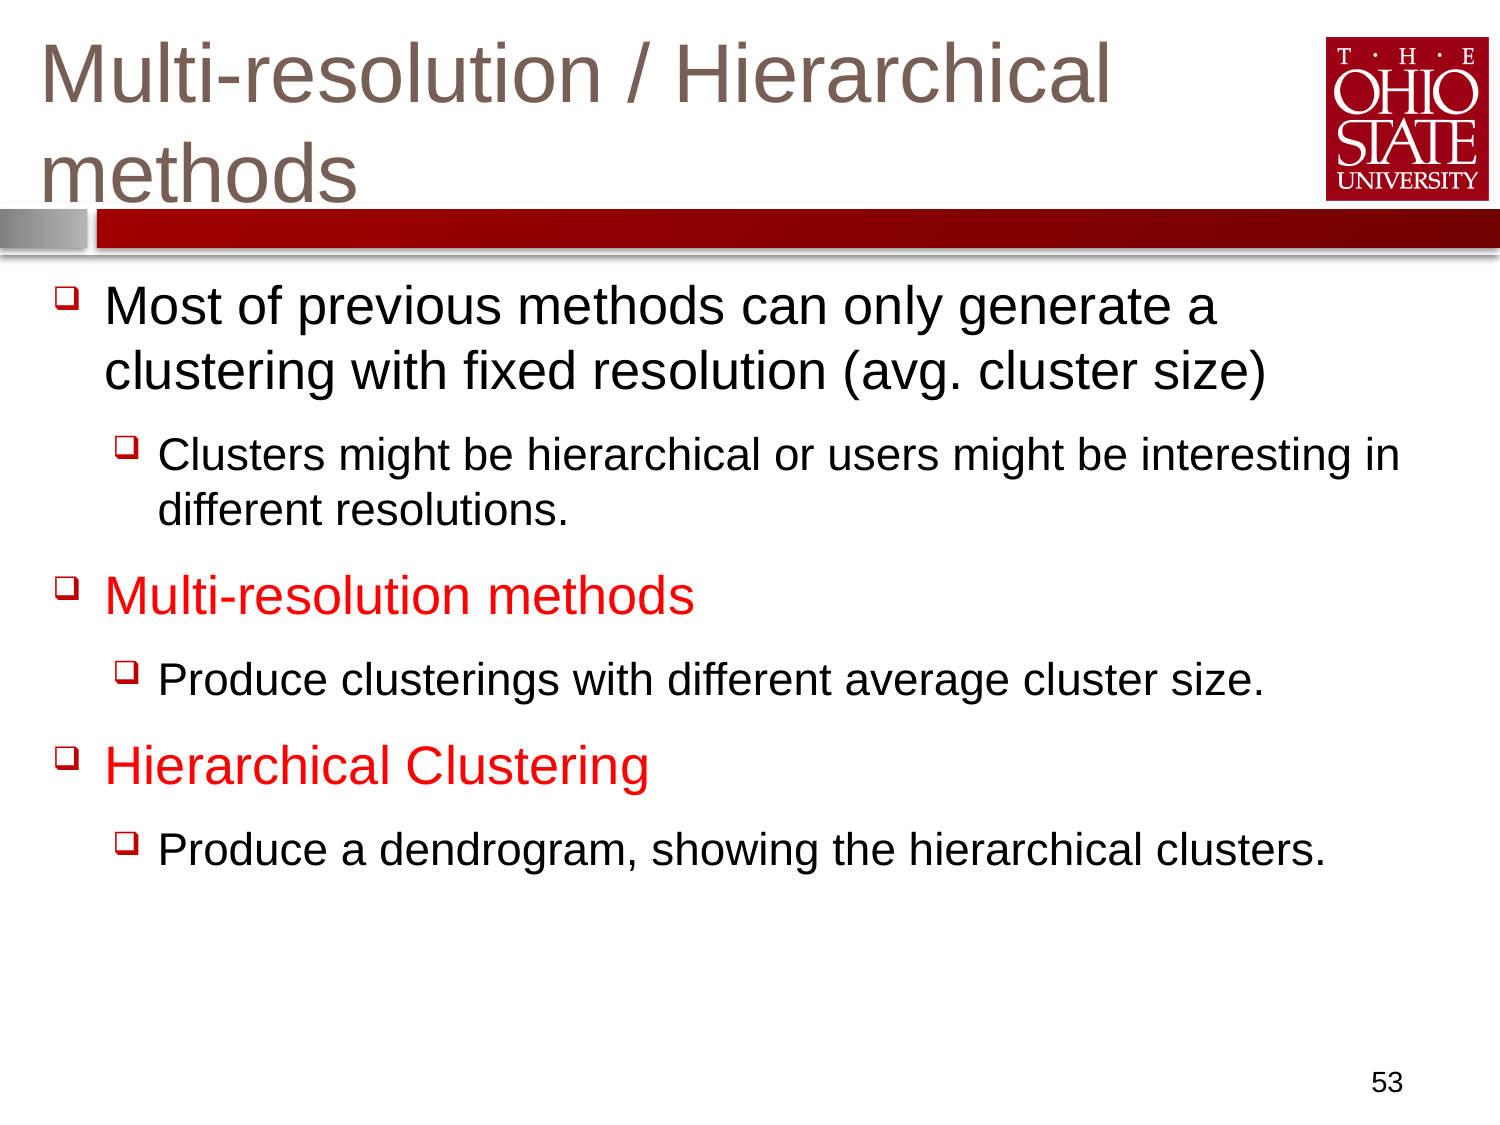

# Multi-resolution / Hierarchical methods
Most of previous methods can only generate a clustering with fixed resolution (avg. cluster size)
Clusters might be hierarchical or users might be interesting in different resolutions.
Multi-resolution methods
Produce clusterings with different average cluster size.
Hierarchical Clustering
Produce a dendrogram, showing the hierarchical clusters.